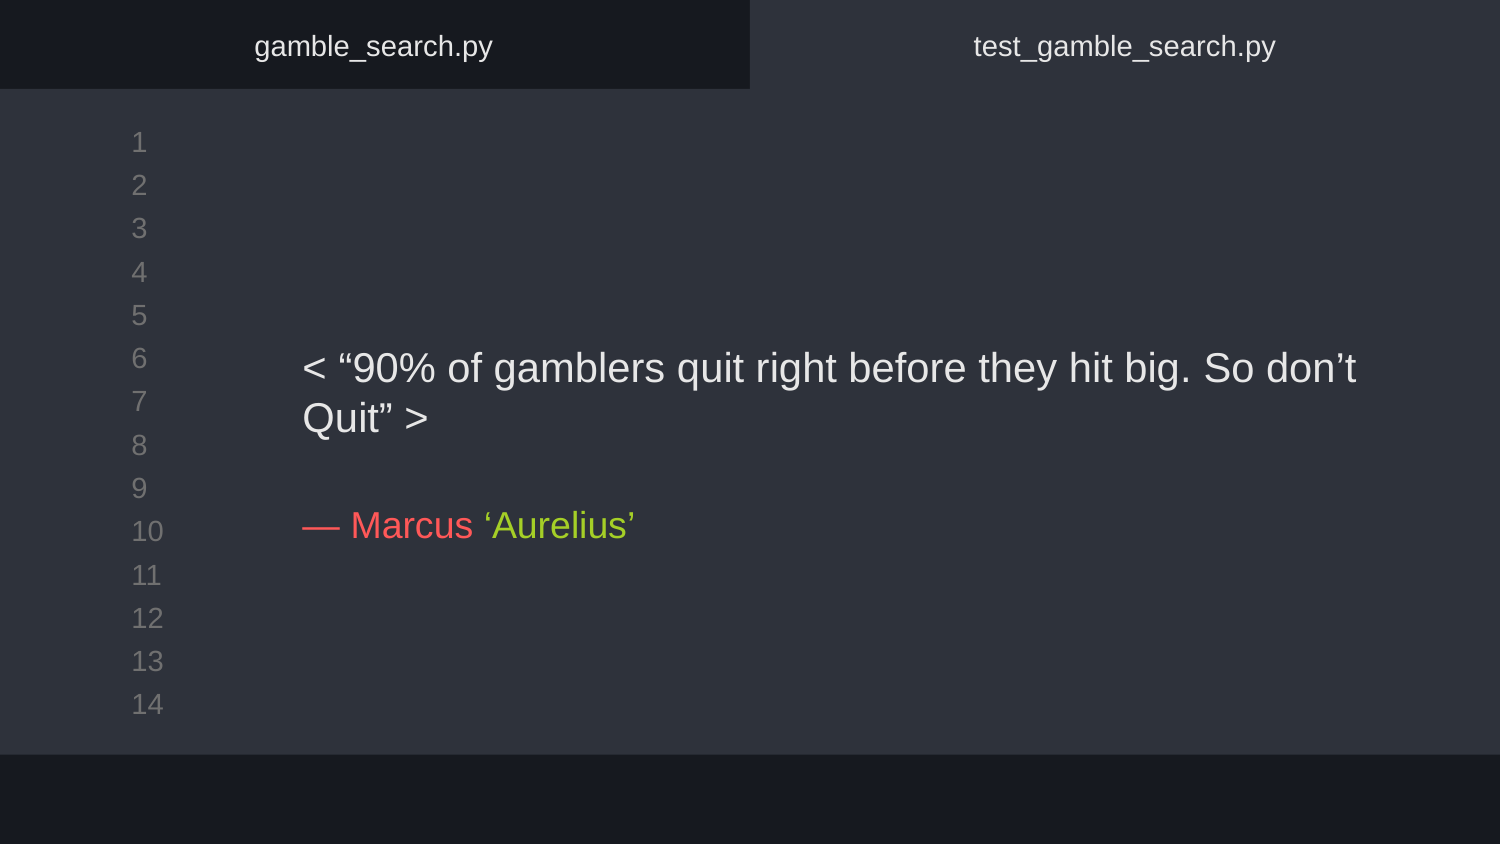

gamble_search.py
test_gamble_search.py
< “90% of gamblers quit right before they hit big. So don’t Quit” >
# — Marcus ‘Aurelius’